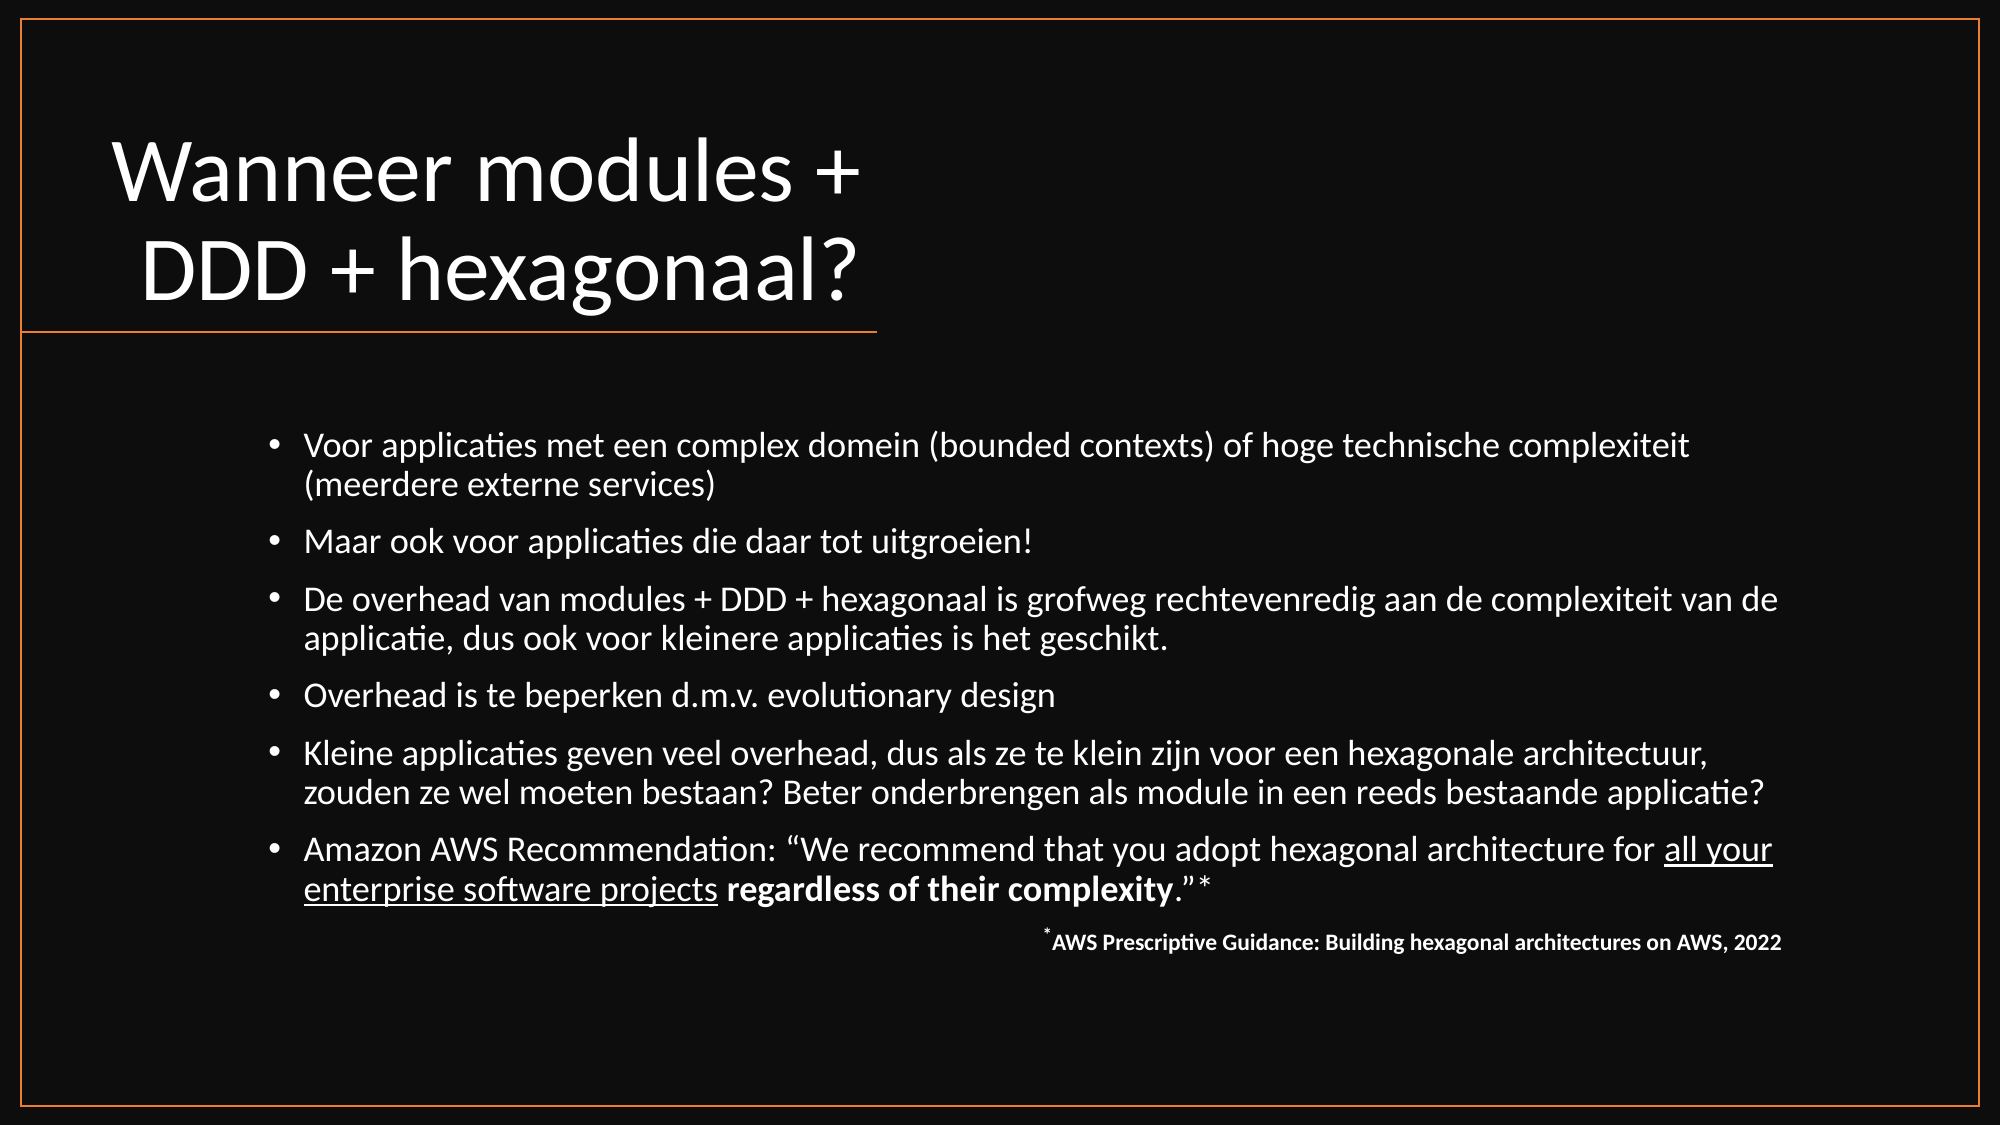

# Wanneer modules + DDD + hexagonaal?

Voor applicaties met een complex domein (bounded contexts) of hoge technische complexiteit (meerdere externe services)
Maar ook voor applicaties die daar tot uitgroeien!
De overhead van modules + DDD + hexagonaal is grofweg rechtevenredig aan de complexiteit van de applicatie, dus ook voor kleinere applicaties is het geschikt.
Overhead is te beperken d.m.v. evolutionary design
Kleine applicaties geven veel overhead, dus als ze te klein zijn voor een hexagonale architectuur, zouden ze wel moeten bestaan? Beter onderbrengen als module in een reeds bestaande applicatie?
Amazon AWS Recommendation: “We recommend that you adopt hexagonal architecture for all your enterprise software projects regardless of their complexity.”*
*AWS Prescriptive Guidance: Building hexagonal architectures on AWS, 2022